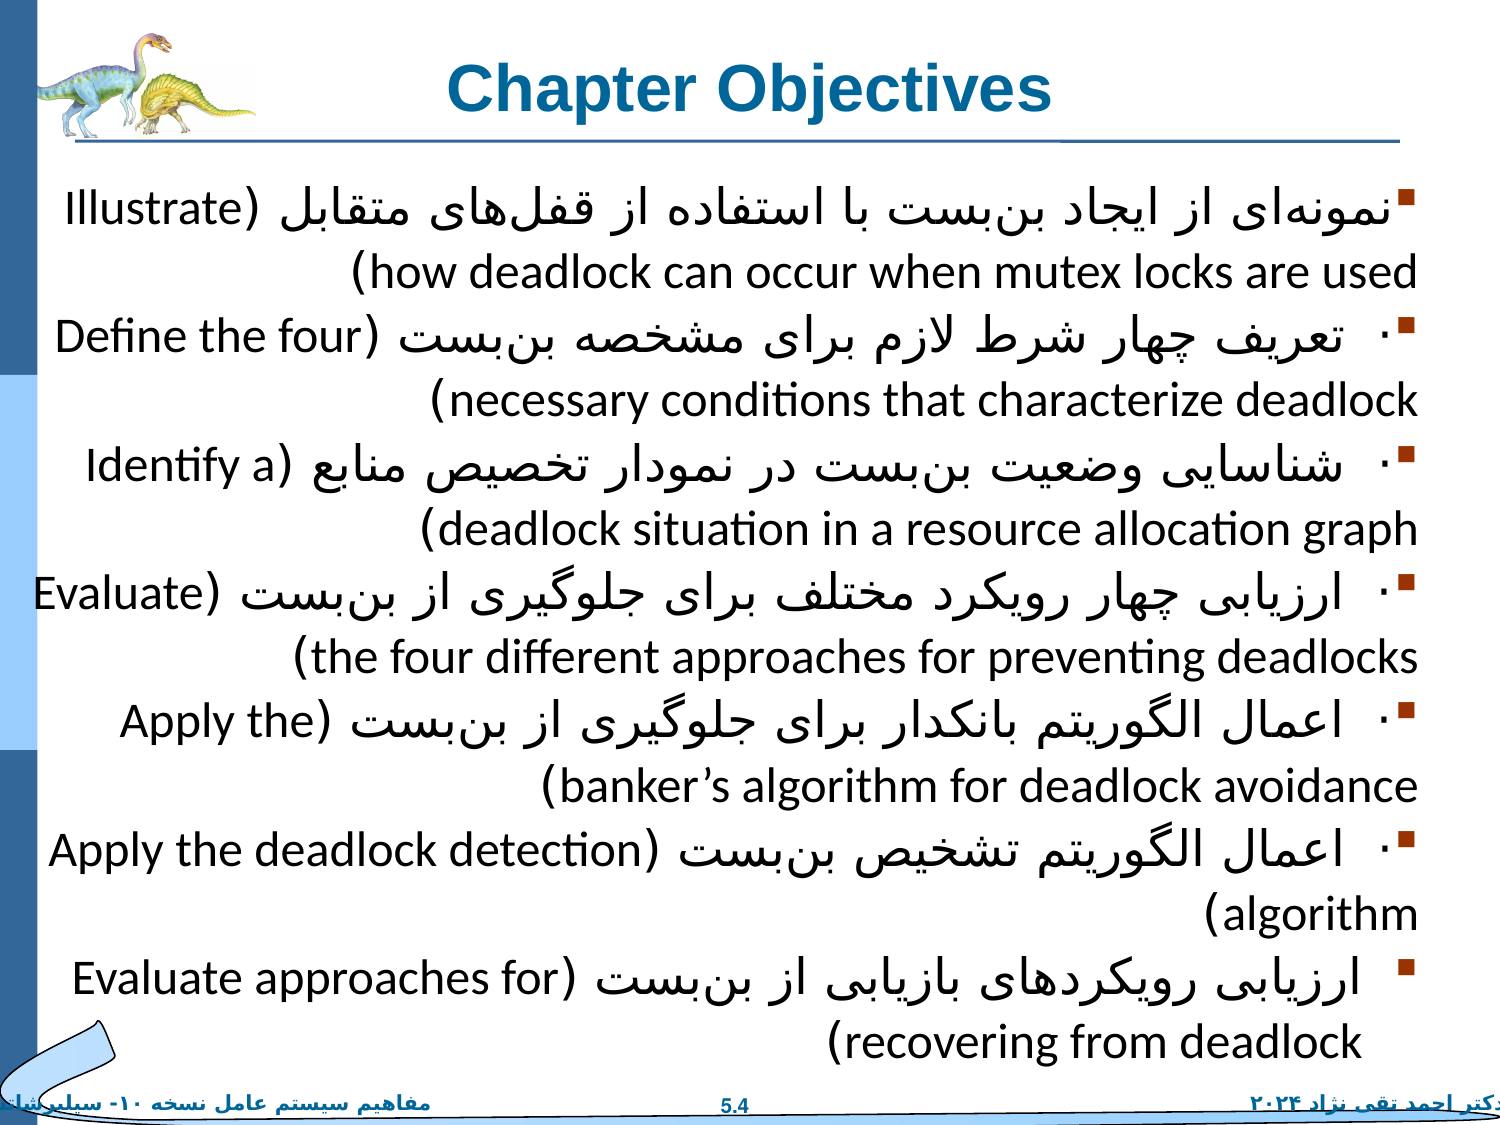

# Chapter Objectives
نمونه‌ای از ایجاد بن‌بست با استفاده از قفل‌های متقابل (Illustrate how deadlock can occur when mutex locks are used)
·  تعریف چهار شرط لازم برای مشخصه بن‌بست (Define the four necessary conditions that characterize deadlock)
·  شناسایی وضعیت بن‌بست در نمودار تخصیص منابع (Identify a deadlock situation in a resource allocation graph)
·  ارزیابی چهار رویکرد مختلف برای جلوگیری از بن‌بست (Evaluate the four different approaches for preventing deadlocks)
·  اعمال الگوریتم بانکدار برای جلوگیری از بن‌بست (Apply the banker’s algorithm for deadlock avoidance)
·  اعمال الگوریتم تشخیص بن‌بست (Apply the deadlock detection algorithm)
ارزیابی رویکردهای بازیابی از بن‌بست (Evaluate approaches for recovering from deadlock)